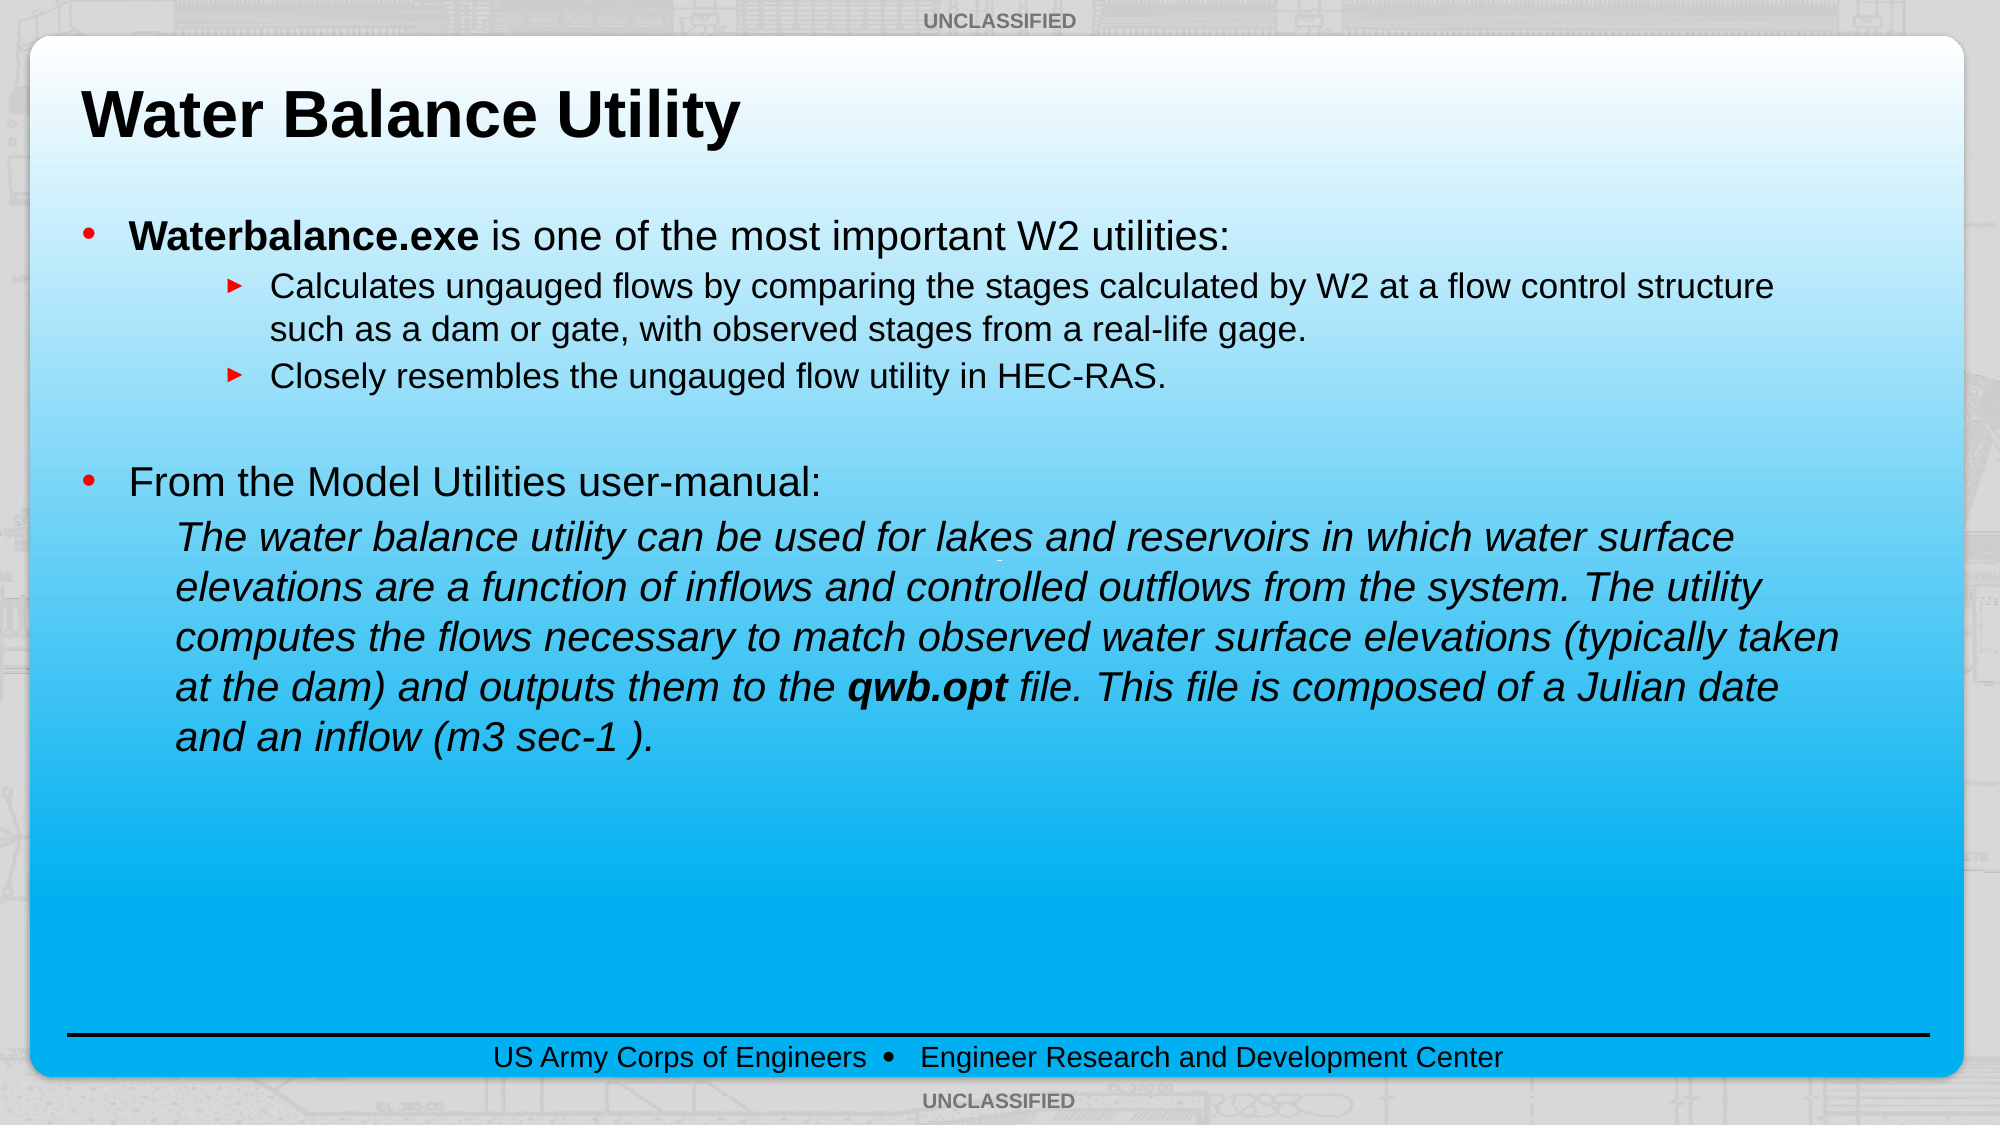

# Water Balance Utility
Waterbalance.exe is one of the most important W2 utilities:
Calculates ungauged flows by comparing the stages calculated by W2 at a flow control structure such as a dam or gate, with observed stages from a real-life gage.
Closely resembles the ungauged flow utility in HEC-RAS.

From the Model Utilities user-manual:
The water balance utility can be used for lakes and reservoirs in which water surface elevations are a function of inflows and controlled outflows from the system. The utility computes the flows necessary to match observed water surface elevations (typically taken at the dam) and outputs them to the qwb.opt file. This file is composed of a Julian date and an inflow (m3 sec-1 ).